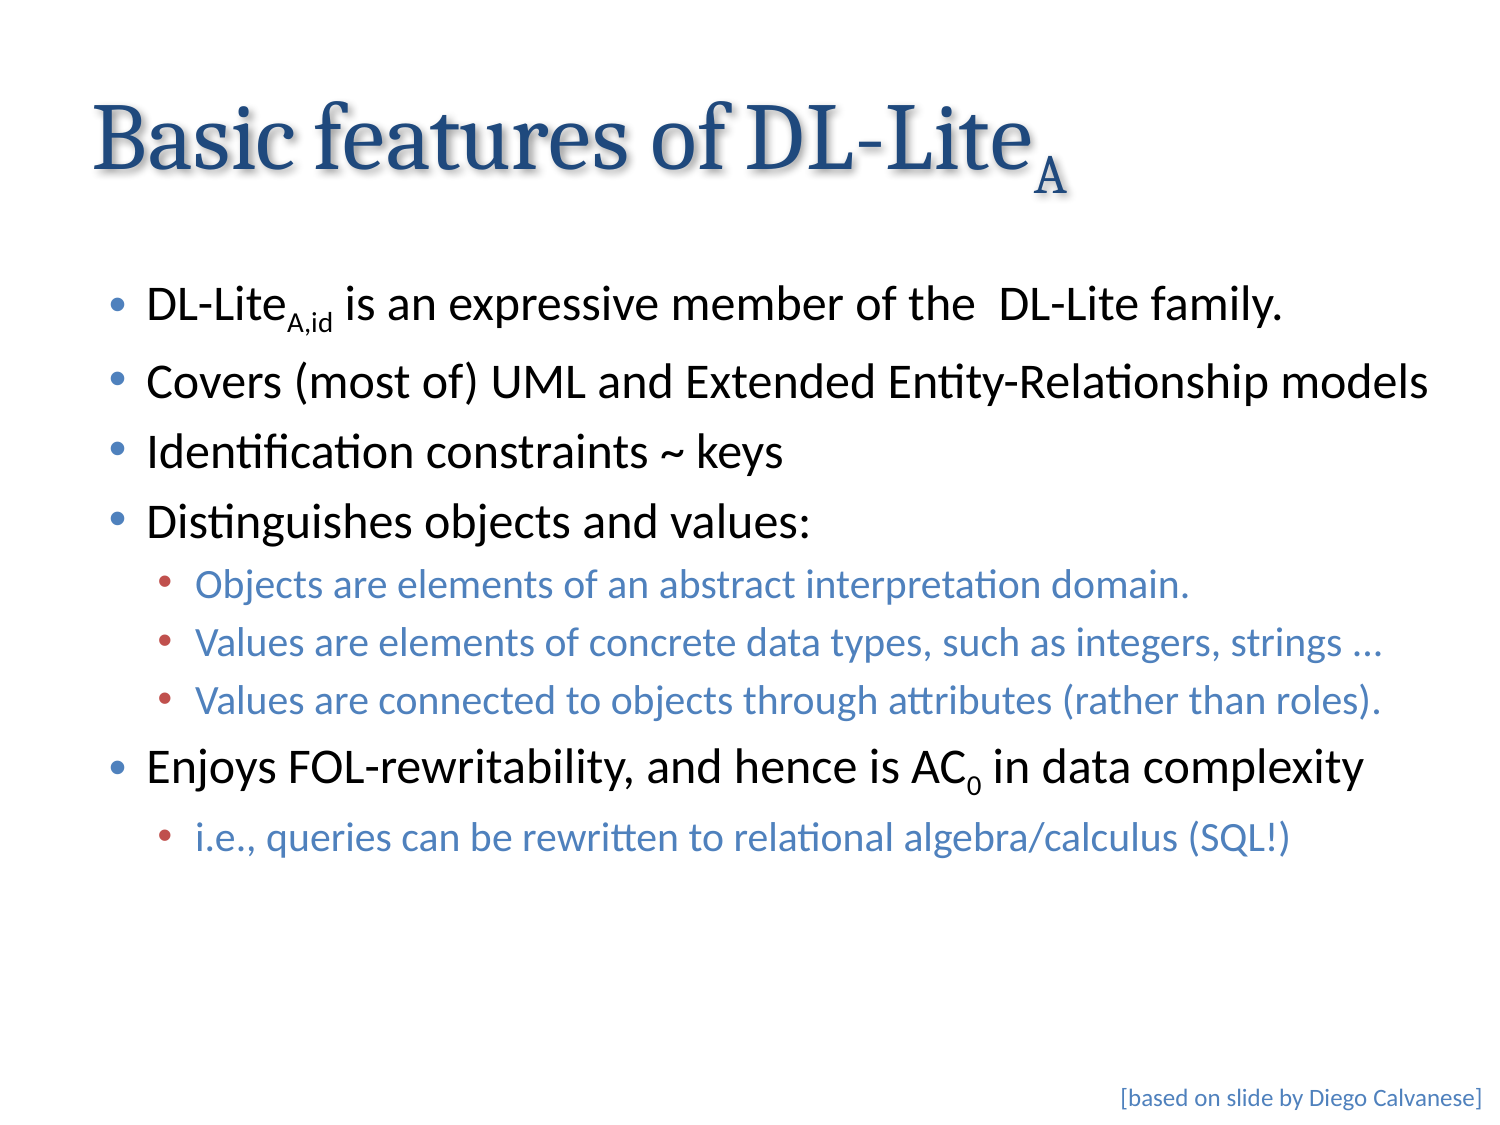

# Basic features of DL-LiteA
DL-LiteA,id is an expressive member of the  DL-Lite family.
Covers (most of) UML and Extended Entity-Relationship models
Identification constraints ~ keys
Distinguishes objects and values:
Objects are elements of an abstract interpretation domain.
Values are elements of concrete data types, such as integers, strings ...
Values are connected to objects through attributes (rather than roles).
Enjoys FOL-rewritability, and hence is AC0 in data complexity
i.e., queries can be rewritten to relational algebra/calculus (SQL!)
[based on slide by Diego Calvanese]